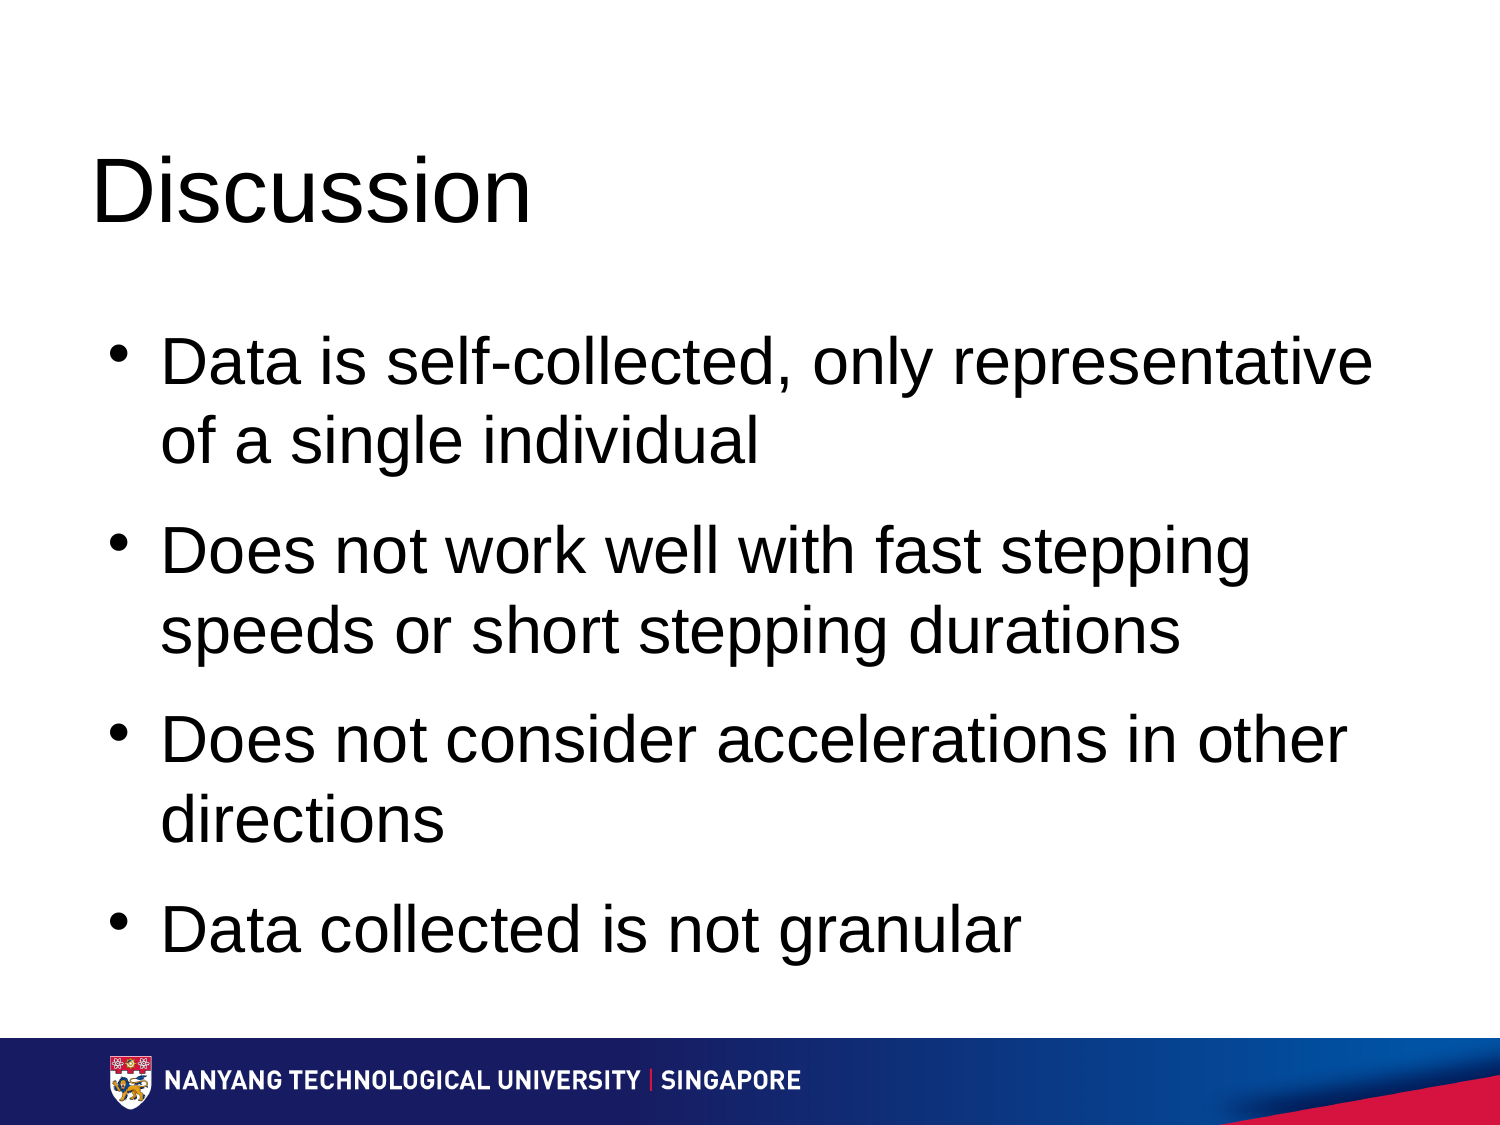

# Discussion
Data is self-collected, only representative of a single individual
Does not work well with fast stepping speeds or short stepping durations
Does not consider accelerations in other directions
Data collected is not granular